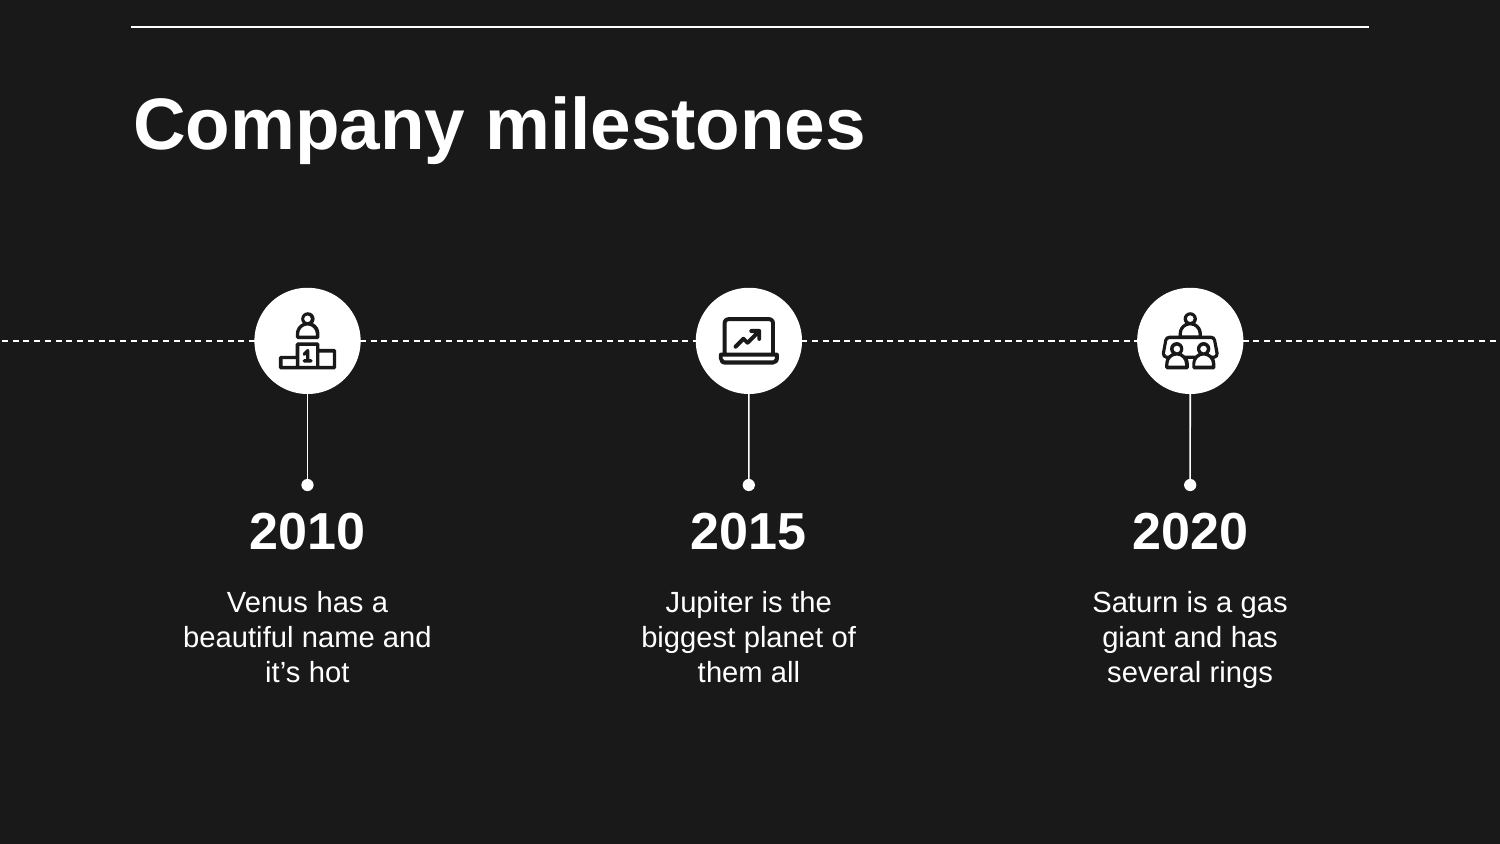

Company milestones

# 2010
2015
2020
Venus has a beautiful name and it’s hot
Jupiter is the biggest planet of them all
Saturn is a gas giant and has several rings